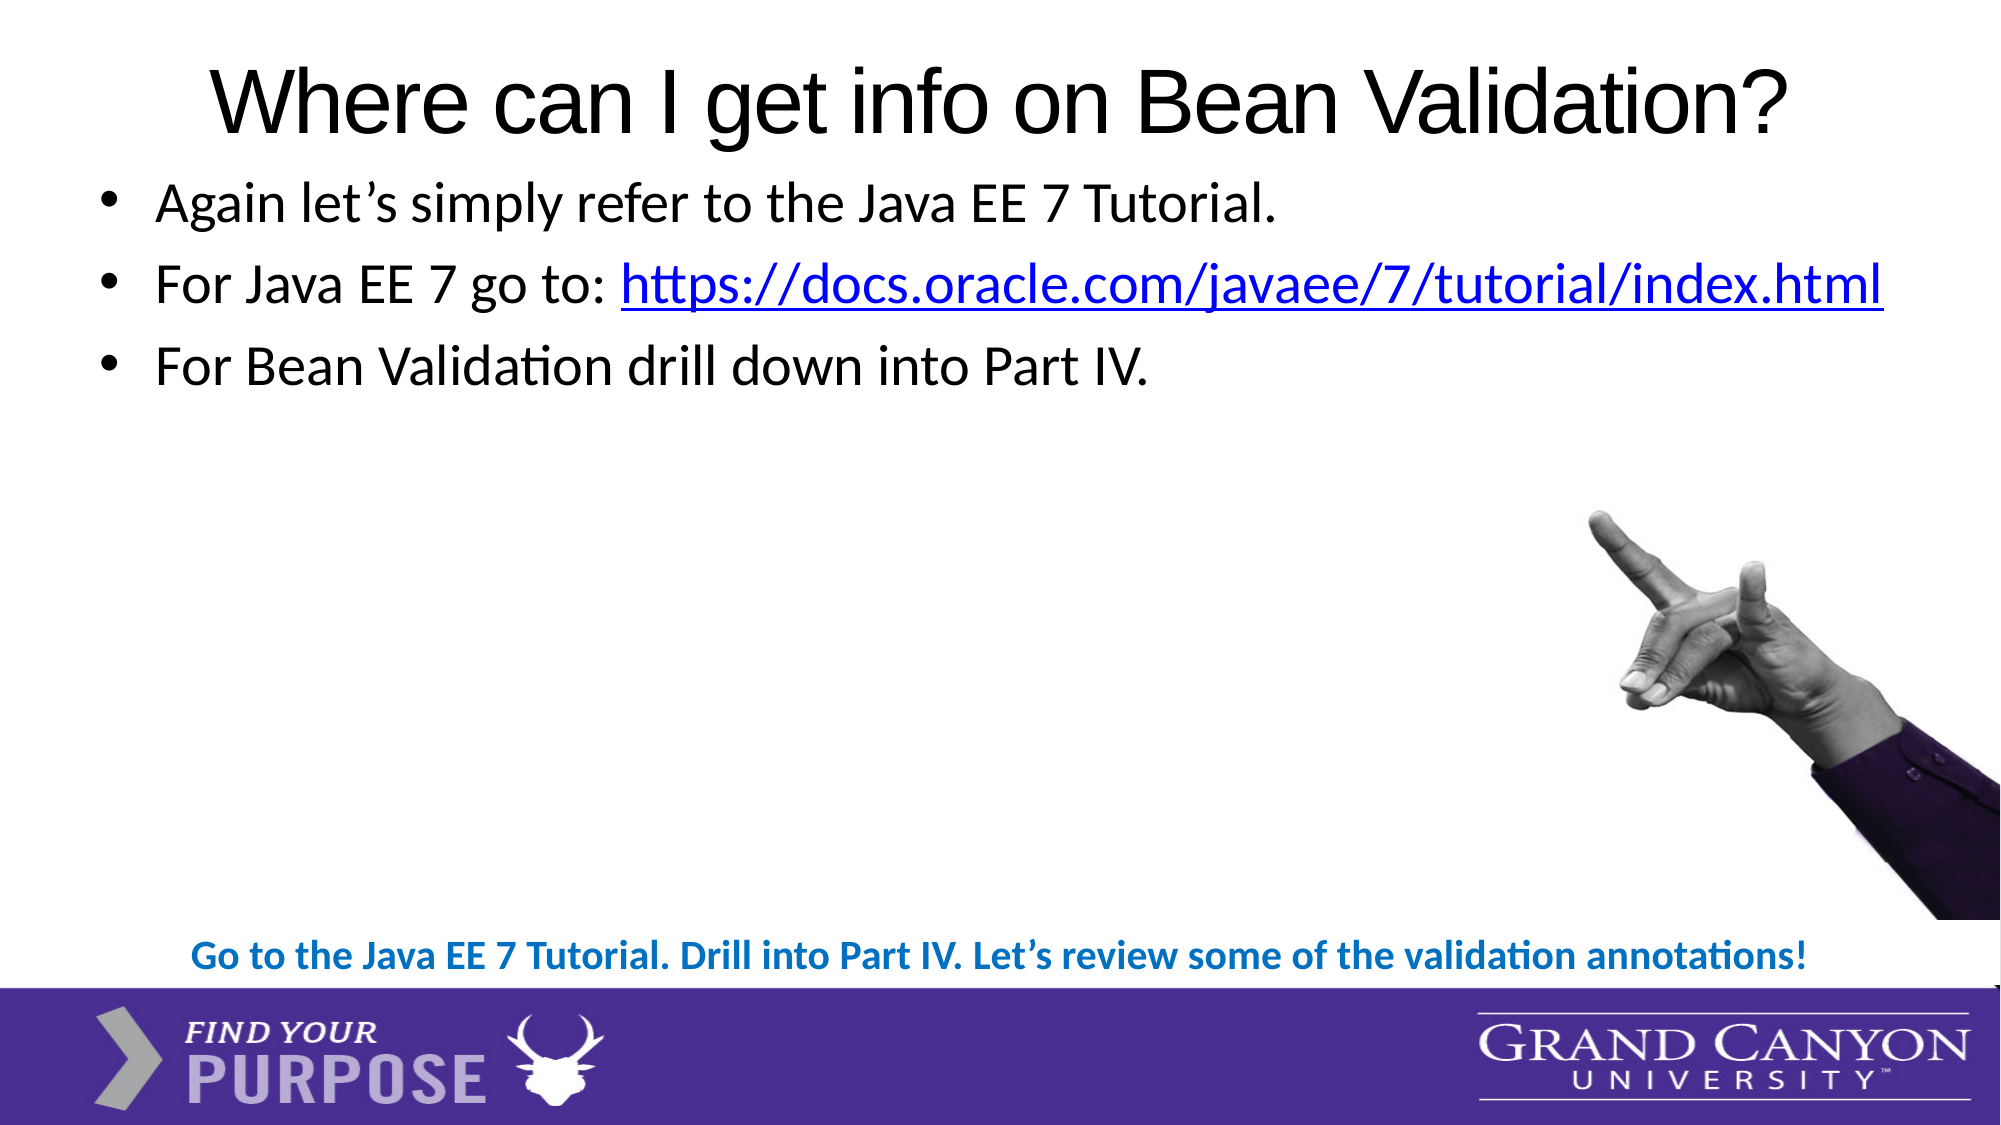

# Where can I get info on Bean Validation?
Again let’s simply refer to the Java EE 7 Tutorial.
For Java EE 7 go to: https://docs.oracle.com/javaee/7/tutorial/index.html
For Bean Validation drill down into Part IV.
Go to the Java EE 7 Tutorial. Drill into Part IV. Let’s review some of the validation annotations!